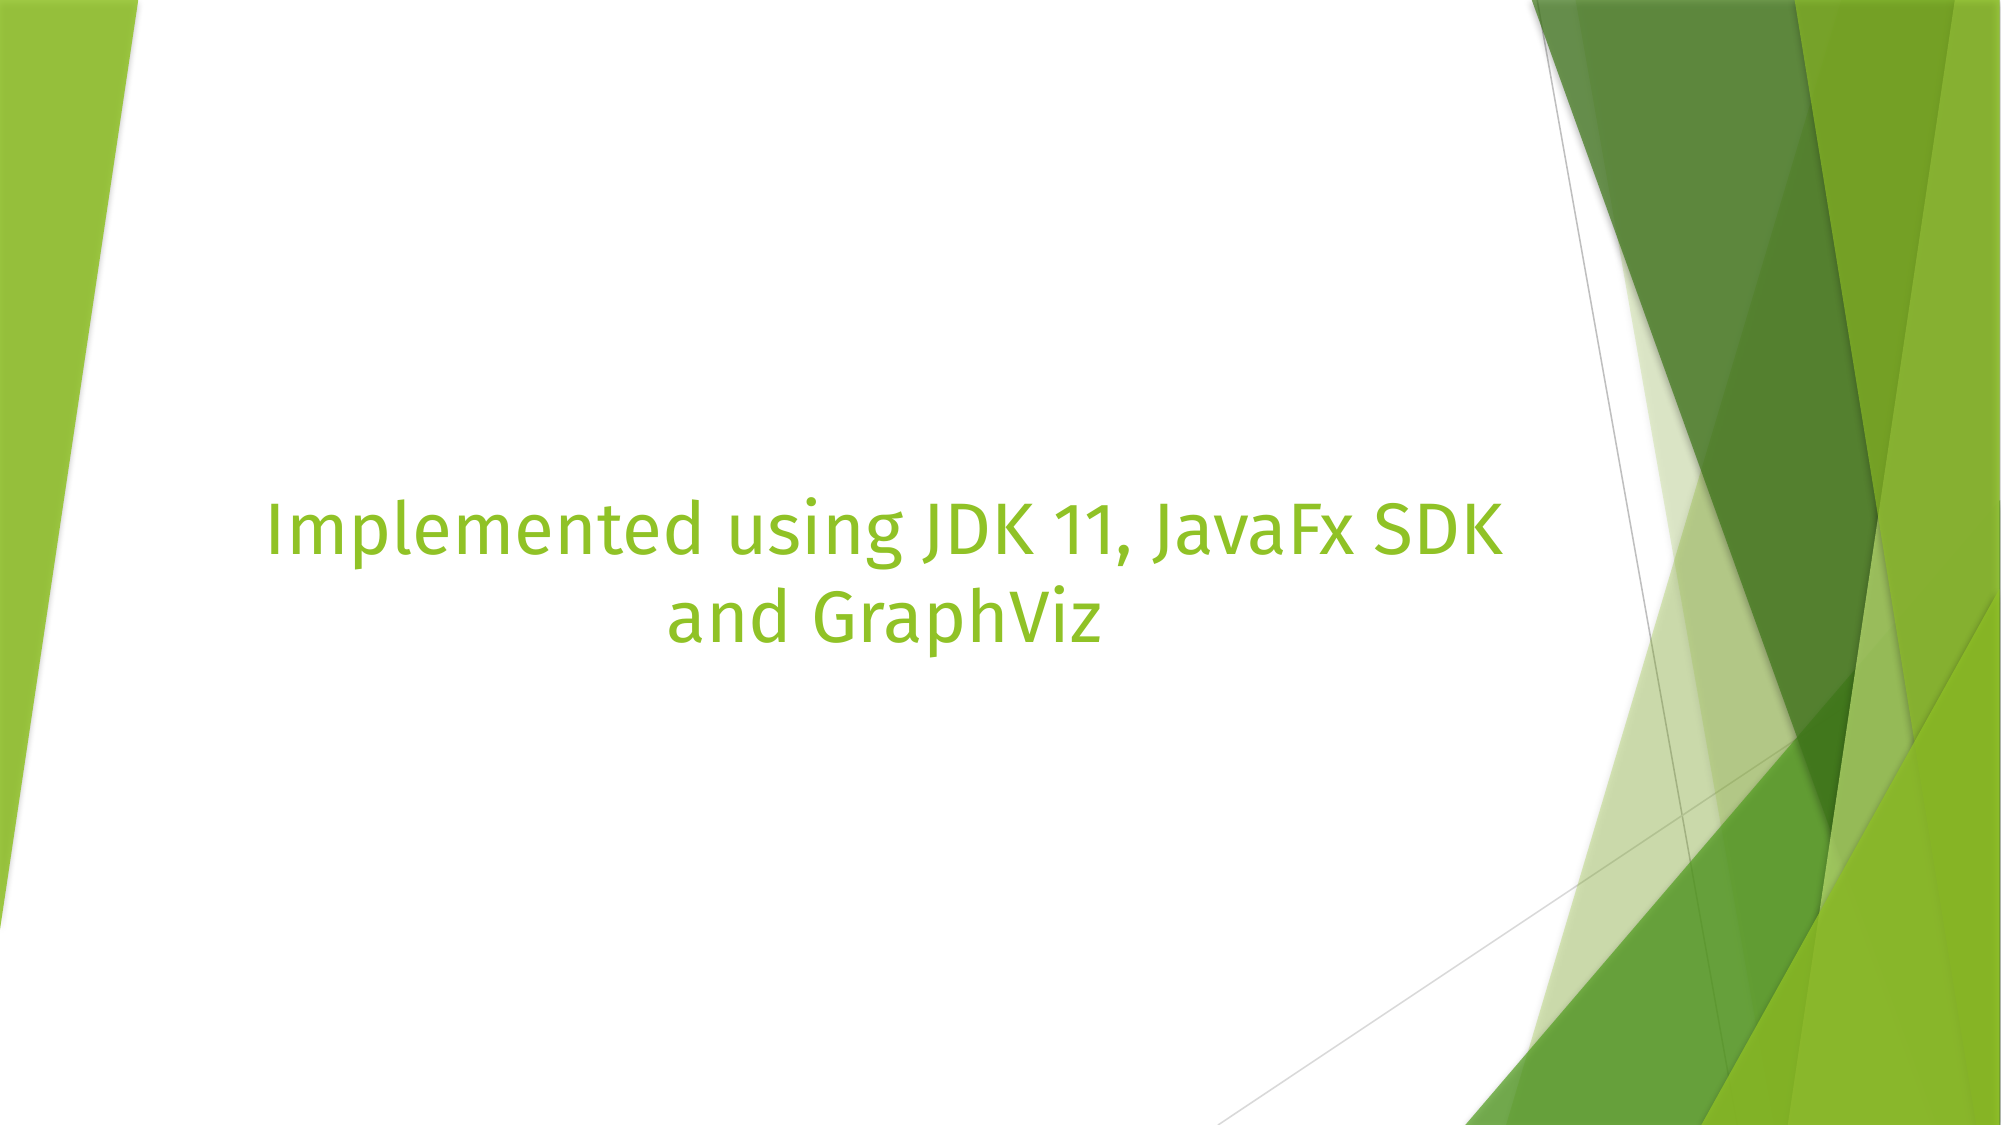

# Implemented using JDK 11, JavaFx SDK and GraphViz